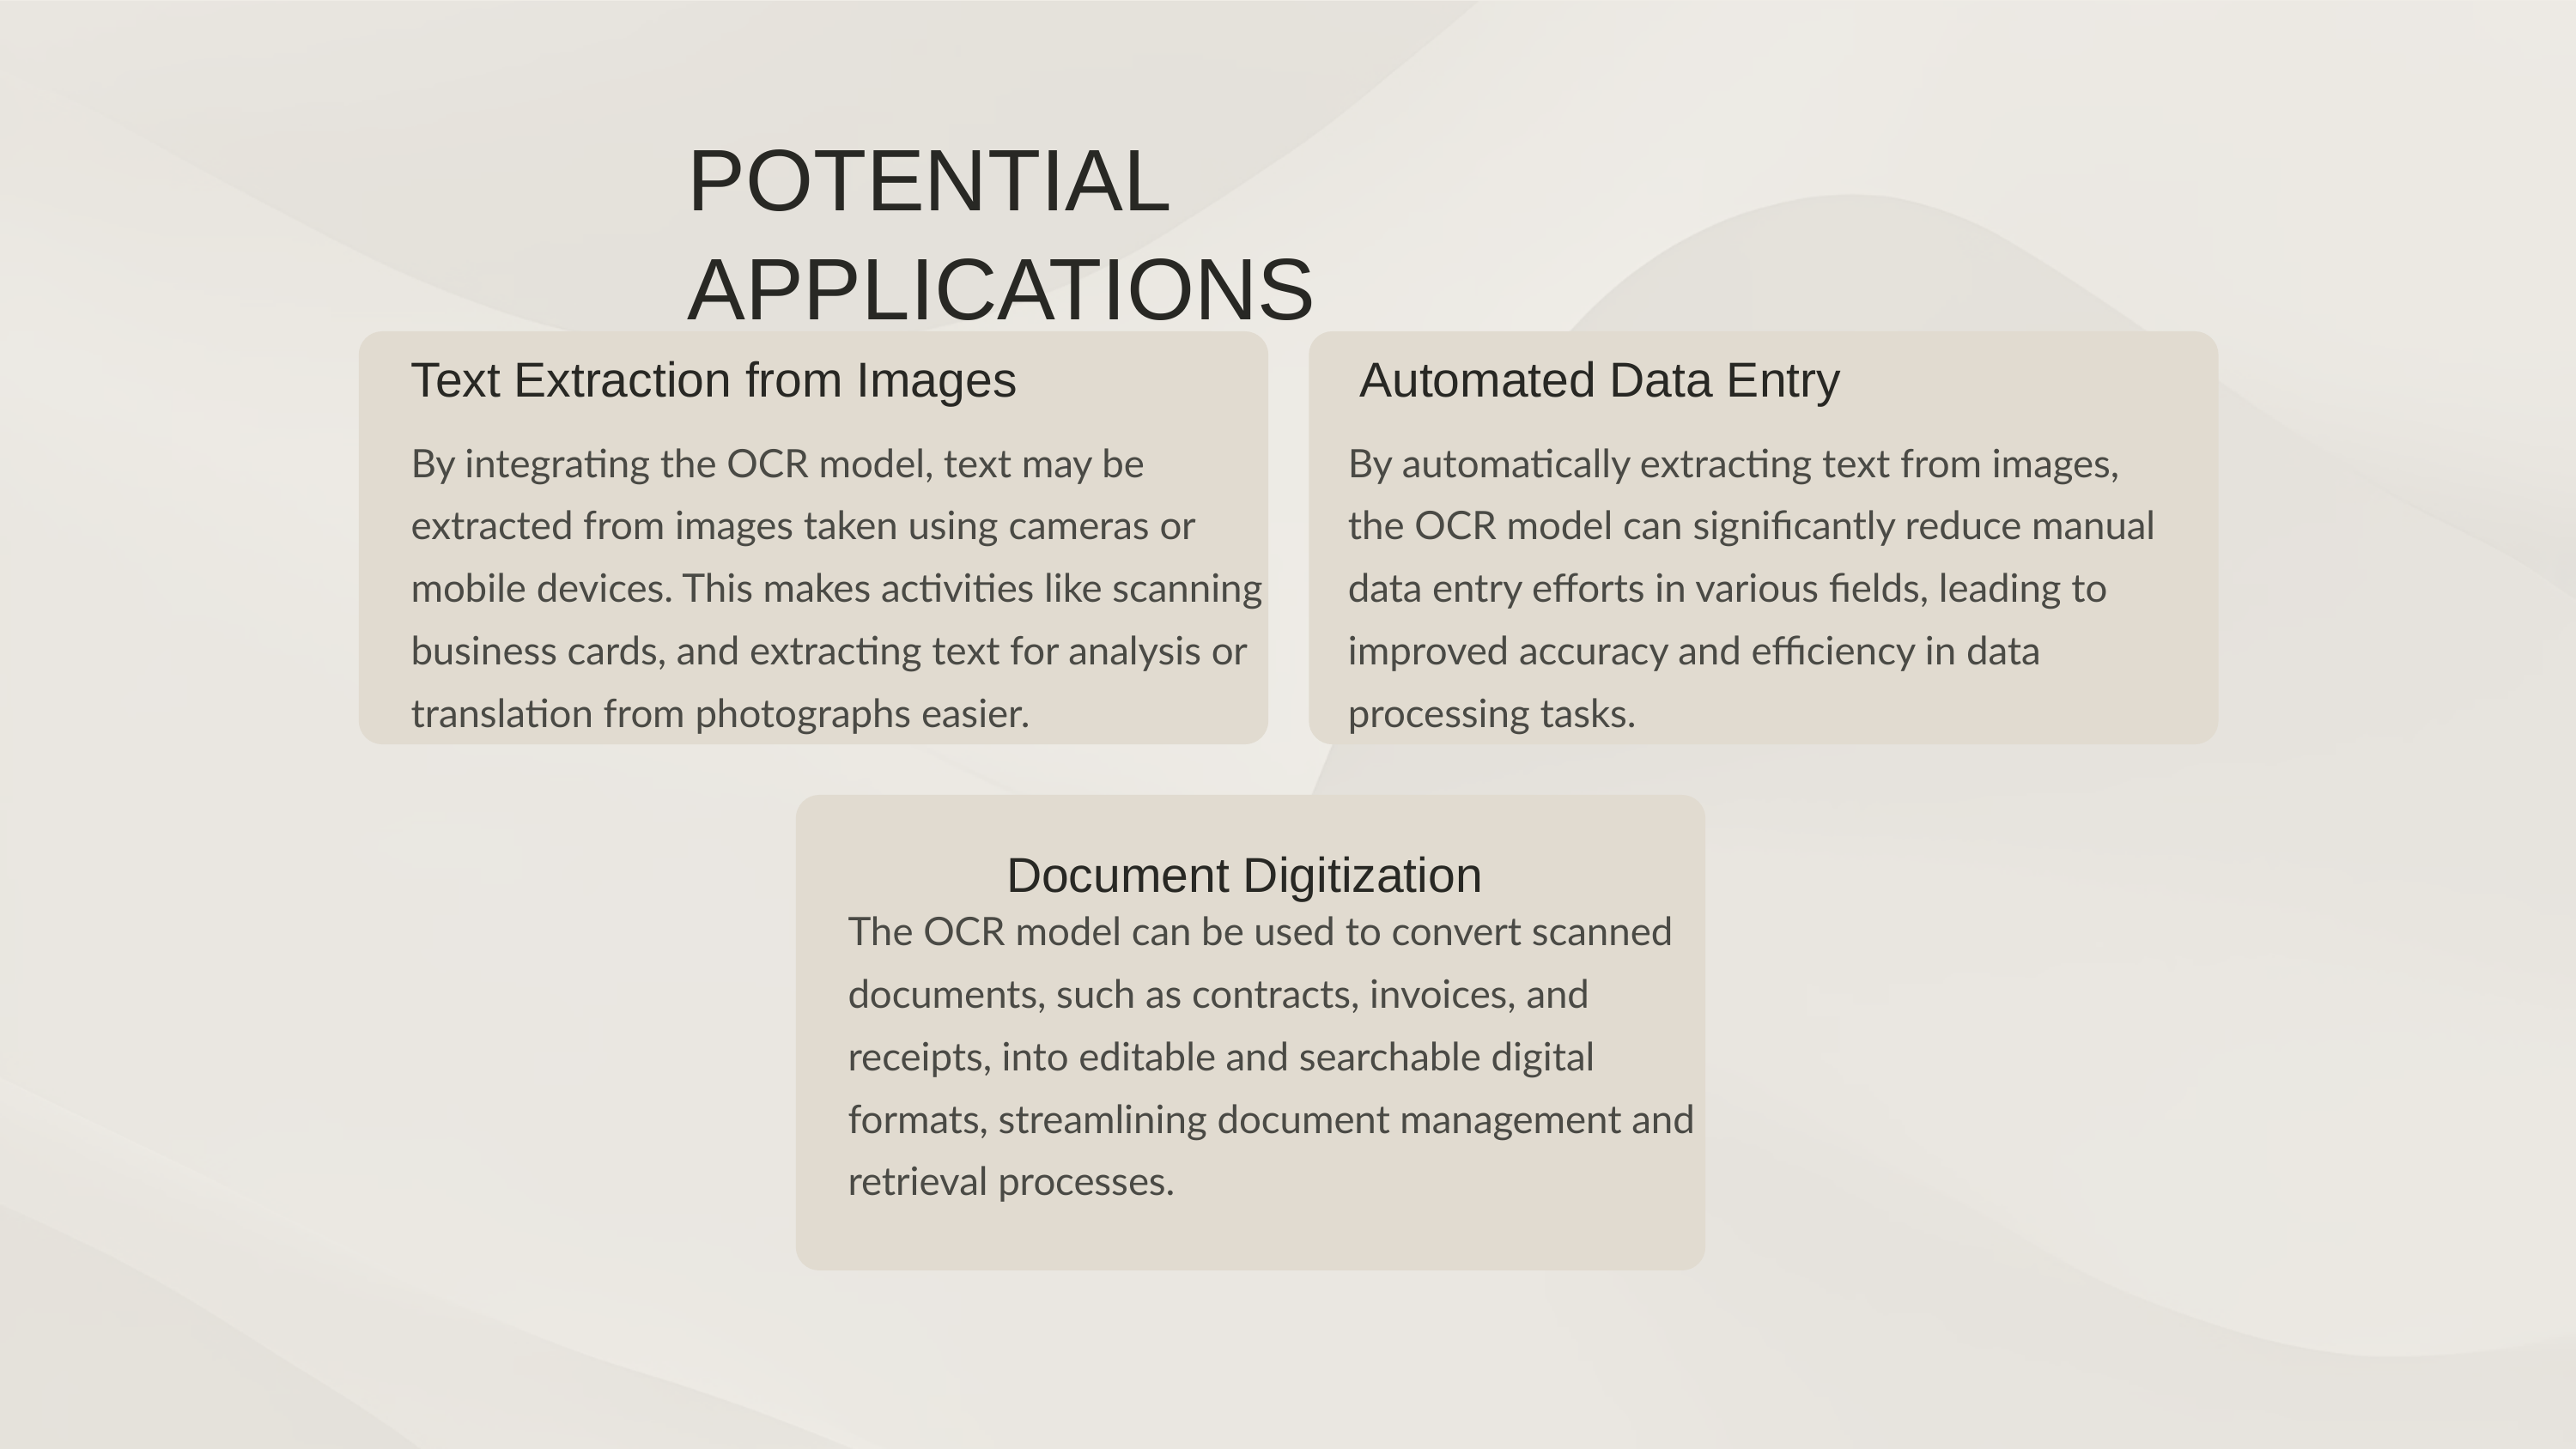

POTENTIAL APPLICATIONS

Text Extraction from Images
Automated Data Entry
By integrating the OCR model, text may be extracted from images taken using cameras or mobile devices. This makes activities like scanning business cards, and extracting text for analysis or translation from photographs easier.
By automatically extracting text from images, the OCR model can significantly reduce manual data entry efforts in various fields, leading to improved accuracy and efficiency in data processing tasks.

Document Digitization
The OCR model can be used to convert scanned documents, such as contracts, invoices, and receipts, into editable and searchable digital formats, streamlining document management and retrieval processes.